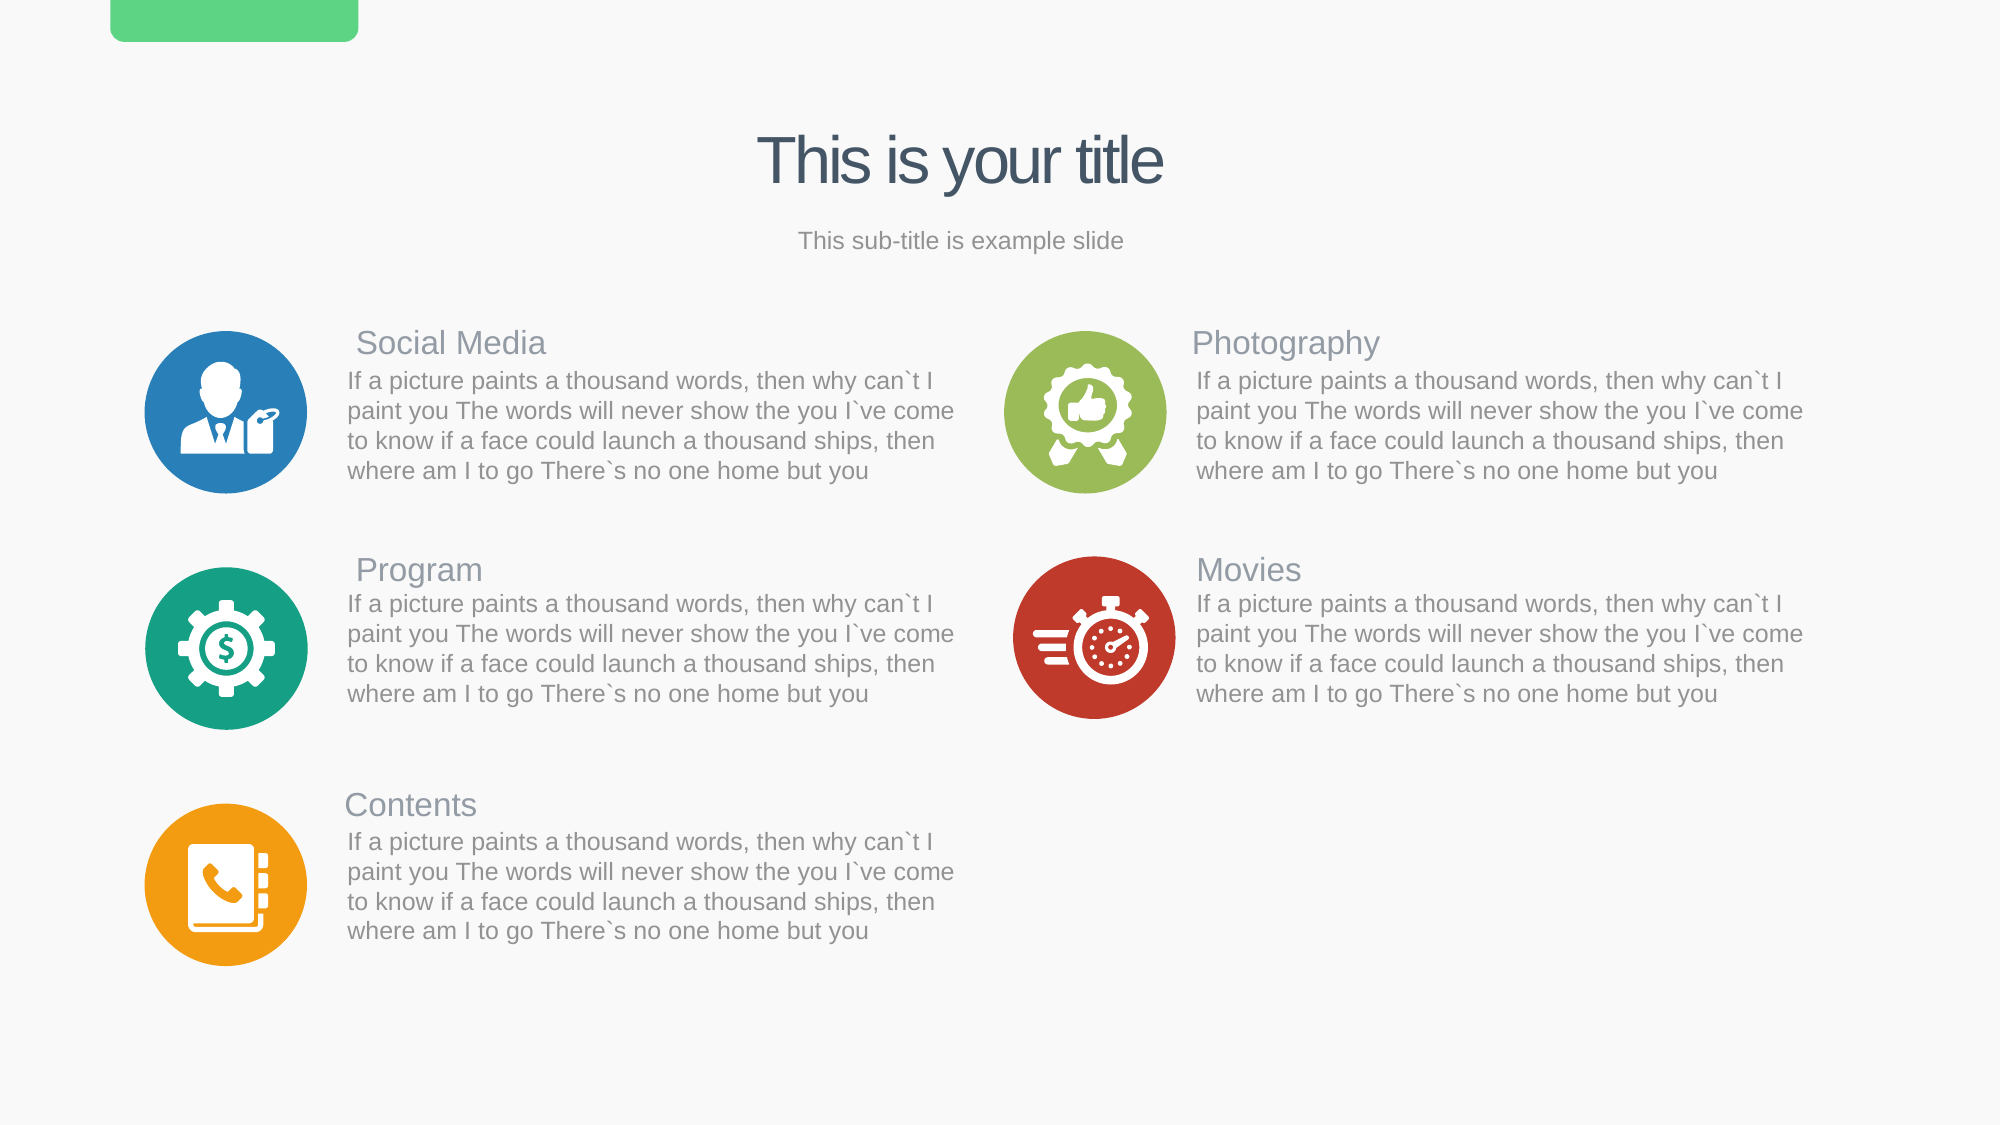

This is your title
This sub-title is example slide
Social Media
Photography

If a picture paints a thousand words, then why can`t I paint you The words will never show the you I`ve come to know if a face could launch a thousand ships, then where am I to go There`s no one home but you
If a picture paints a thousand words, then why can`t I paint you The words will never show the you I`ve come to know if a face could launch a thousand ships, then where am I to go There`s no one home but you

Program
Movies

If a picture paints a thousand words, then why can`t I paint you The words will never show the you I`ve come to know if a face could launch a thousand ships, then where am I to go There`s no one home but you
If a picture paints a thousand words, then why can`t I paint you The words will never show the you I`ve come to know if a face could launch a thousand ships, then where am I to go There`s no one home but you

Contents

If a picture paints a thousand words, then why can`t I paint you The words will never show the you I`ve come to know if a face could launch a thousand ships, then where am I to go There`s no one home but you